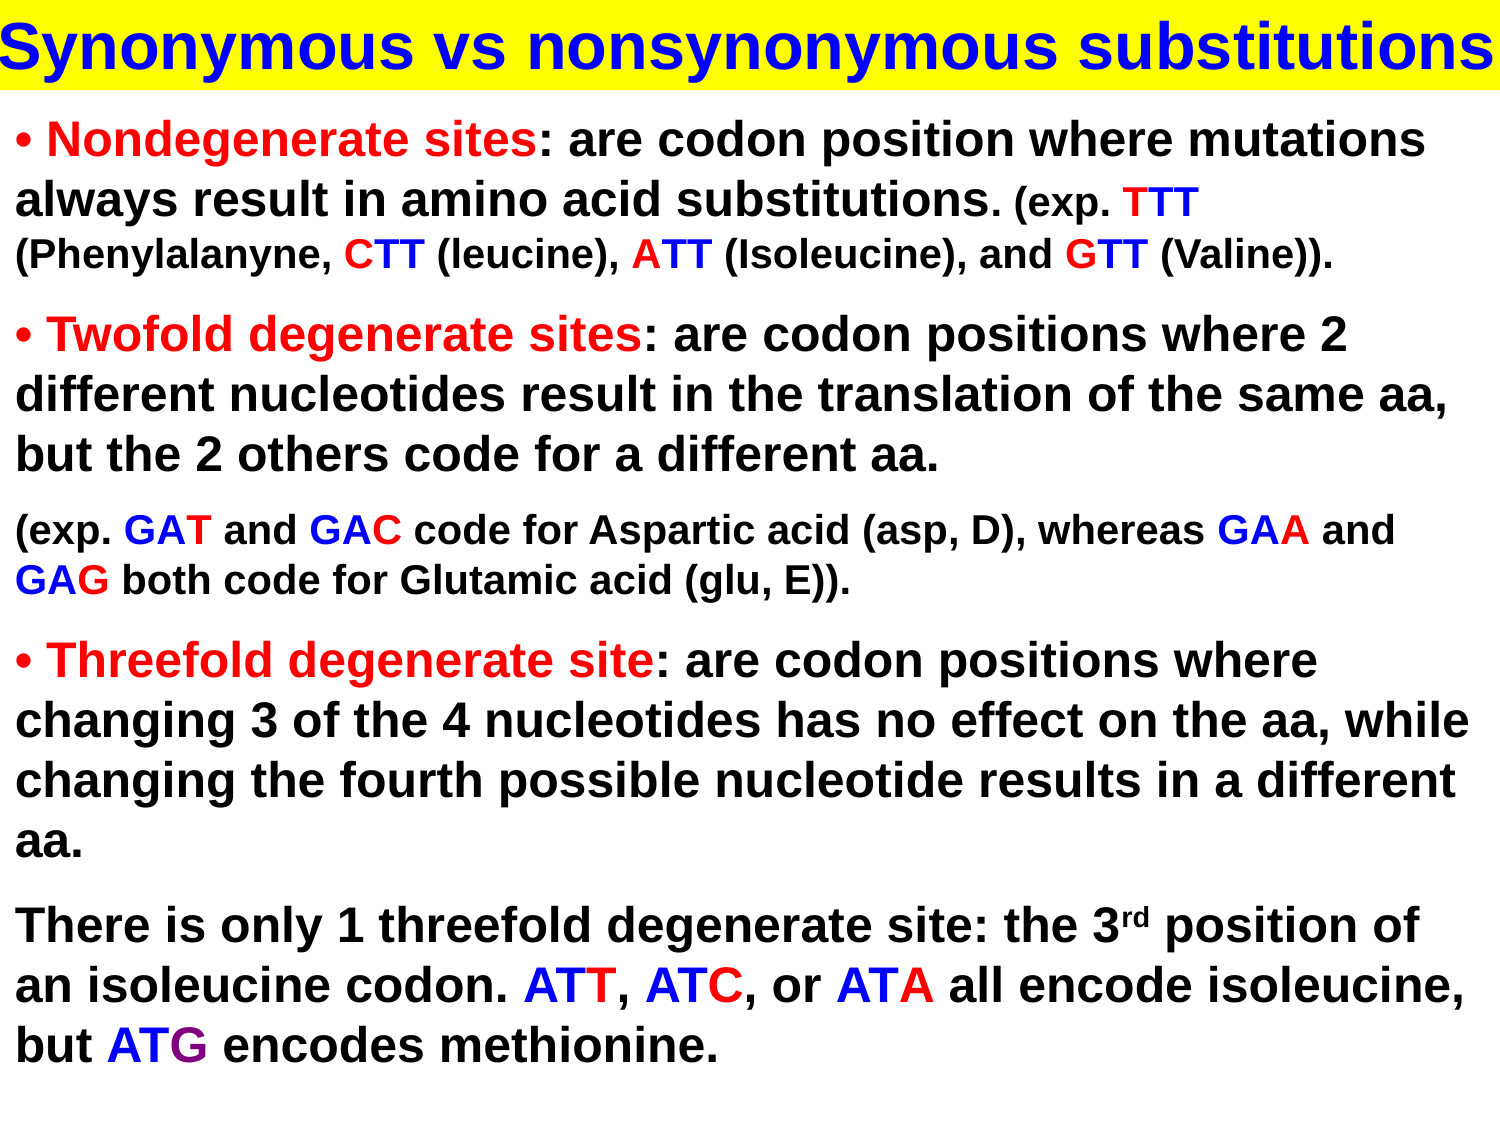

Synonymous vs nonsynonymous substitutions
• Nondegenerate sites: are codon position where mutations always result in amino acid substitutions. (exp. TTT (Phenylalanyne, CTT (leucine), ATT (Isoleucine), and GTT (Valine)).
• Twofold degenerate sites: are codon positions where 2 different nucleotides result in the translation of the same aa, but the 2 others code for a different aa.
(exp. GAT and GAC code for Aspartic acid (asp, D), whereas GAA and GAG both code for Glutamic acid (glu, E)).
• Threefold degenerate site: are codon positions where changing 3 of the 4 nucleotides has no effect on the aa, while changing the fourth possible nucleotide results in a different aa.
There is only 1 threefold degenerate site: the 3rd position of an isoleucine codon. ATT, ATC, or ATA all encode isoleucine, but ATG encodes methionine.